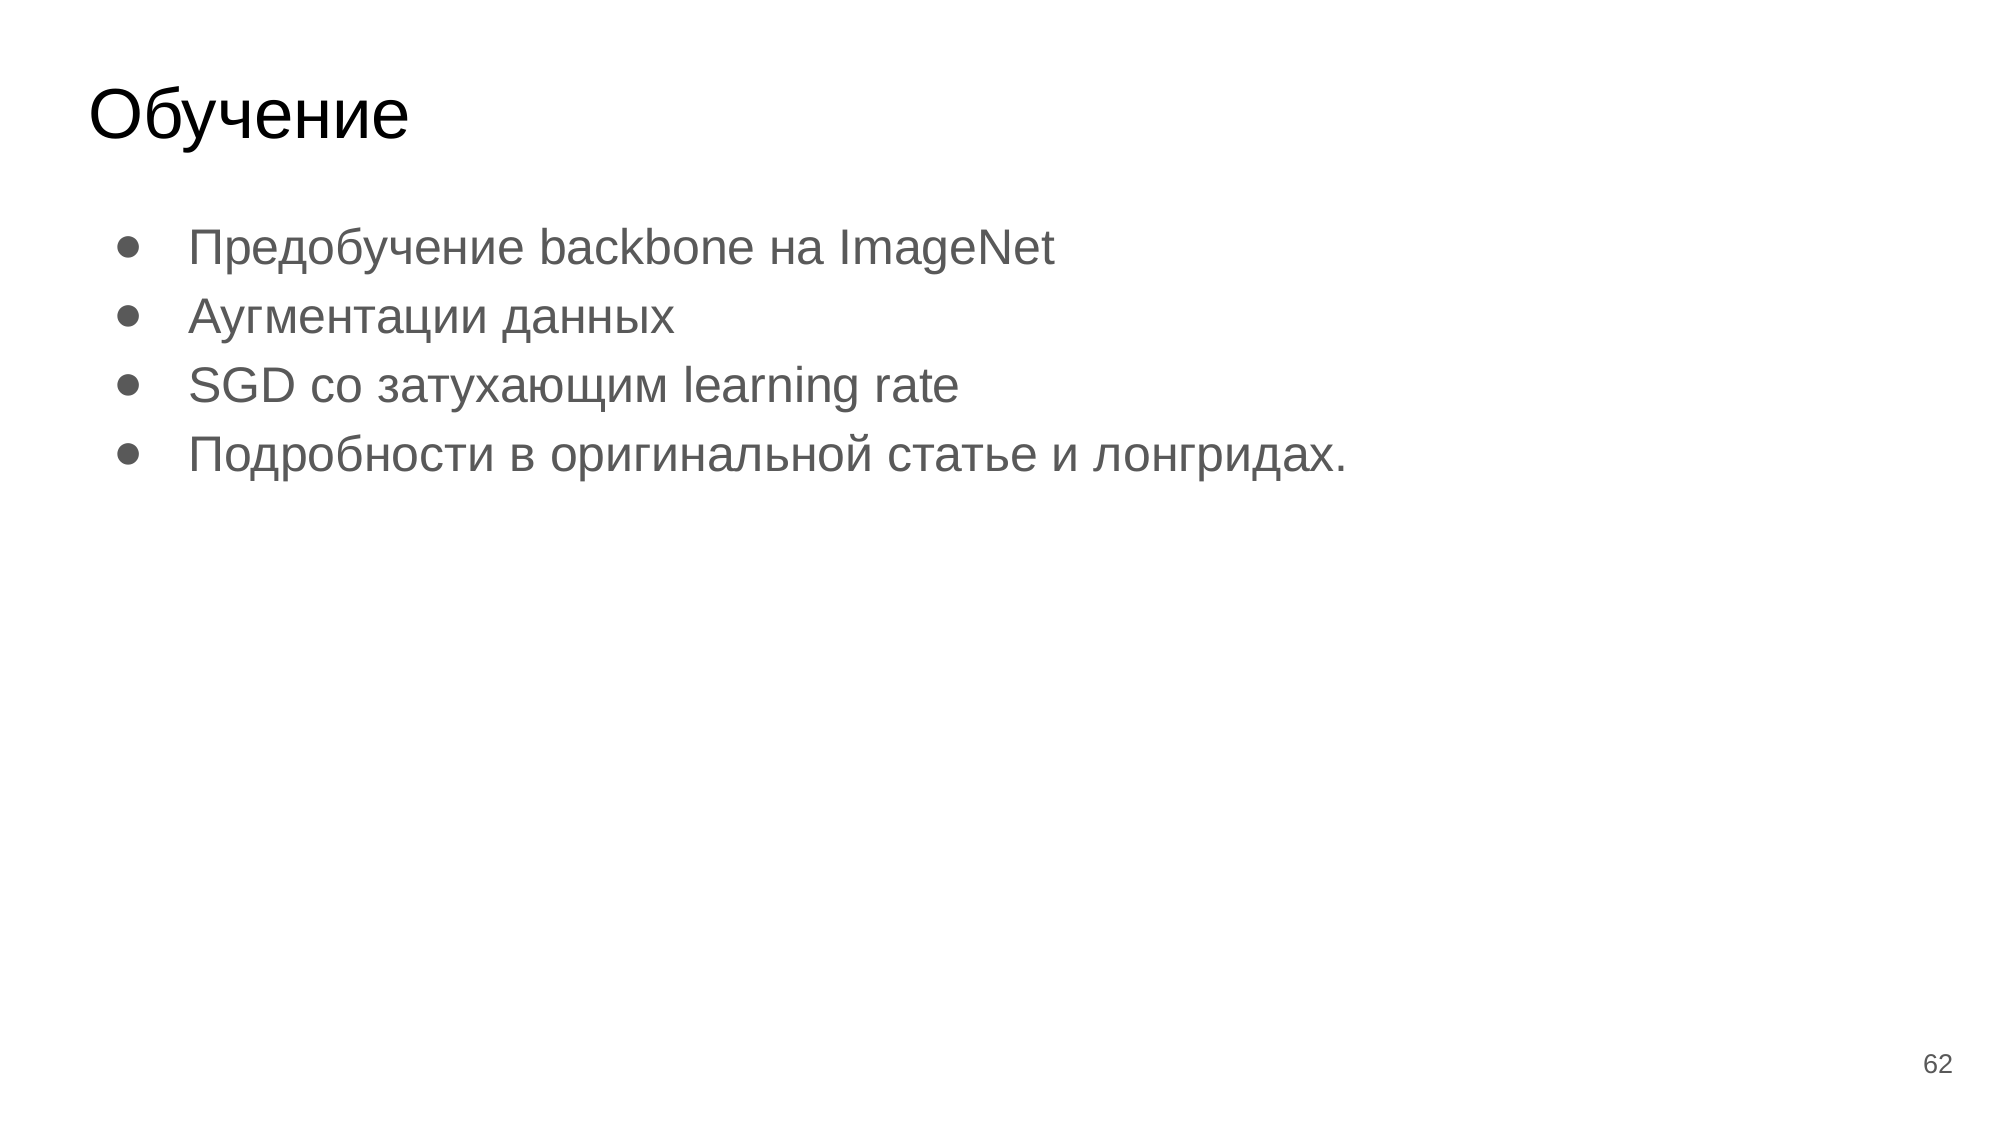

# Обучение
Предобучение backbone на ImageNet
Аугментации данных
SGD со затухающим learning rate
Подробности в оригинальной статье и лонгридах.
62